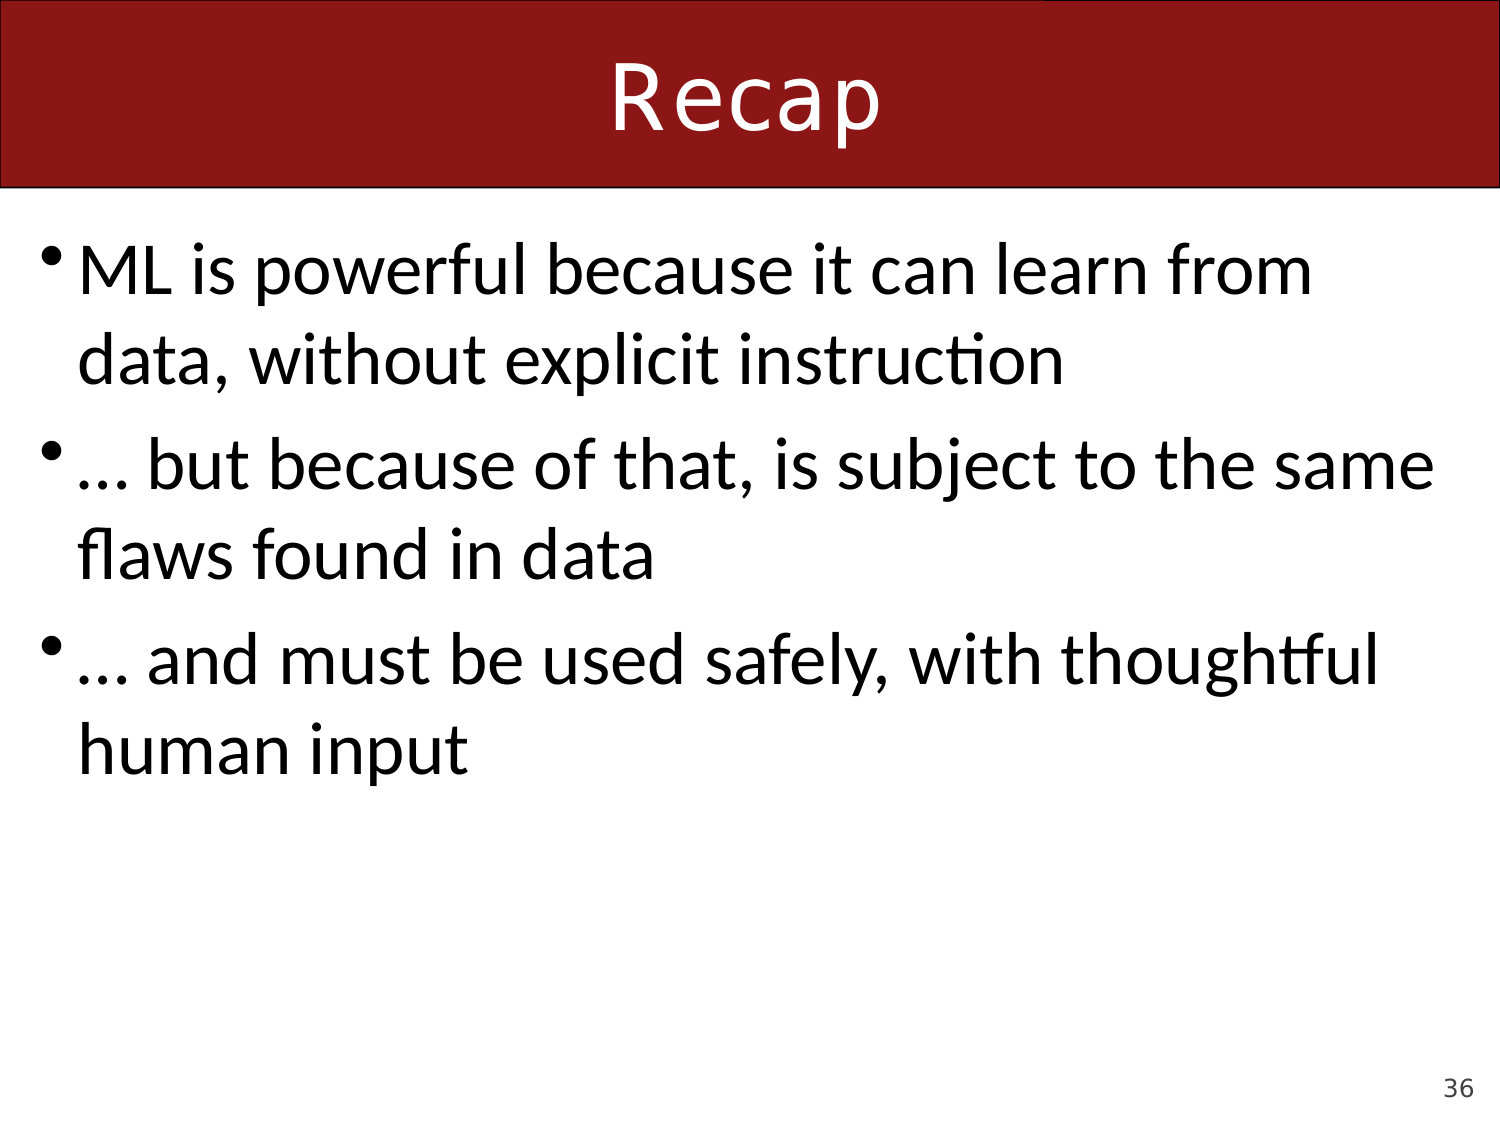

# Recap
ML is powerful because it can learn from data, without explicit instruction
… but because of that, is subject to the same flaws found in data
… and must be used safely, with thoughtful human input